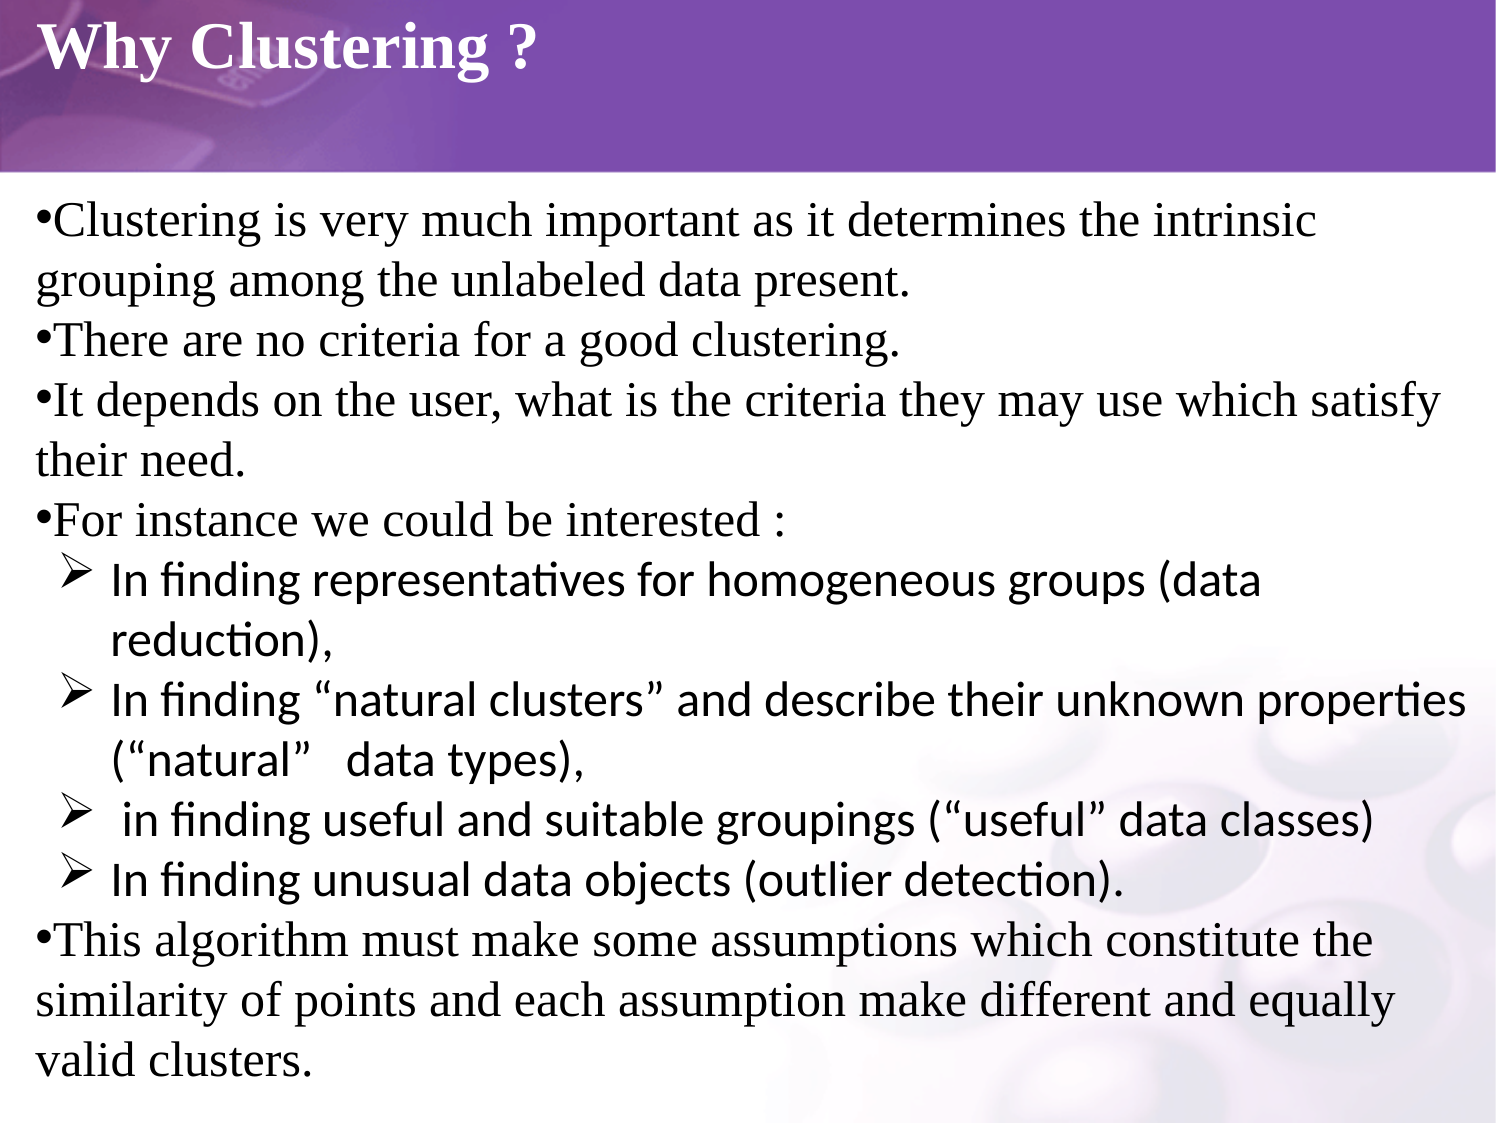

# Why Clustering ?
Clustering is very much important as it determines the intrinsic grouping among the unlabeled data present.
There are no criteria for a good clustering.
It depends on the user, what is the criteria they may use which satisfy their need.
For instance we could be interested :
In finding representatives for homogeneous groups (data reduction),
In finding “natural clusters” and describe their unknown properties  (“natural”   data types),
 in finding useful and suitable groupings (“useful” data classes)
In finding unusual data objects (outlier detection).
This algorithm must make some assumptions which constitute the similarity of points and each assumption make different and equally valid clusters.